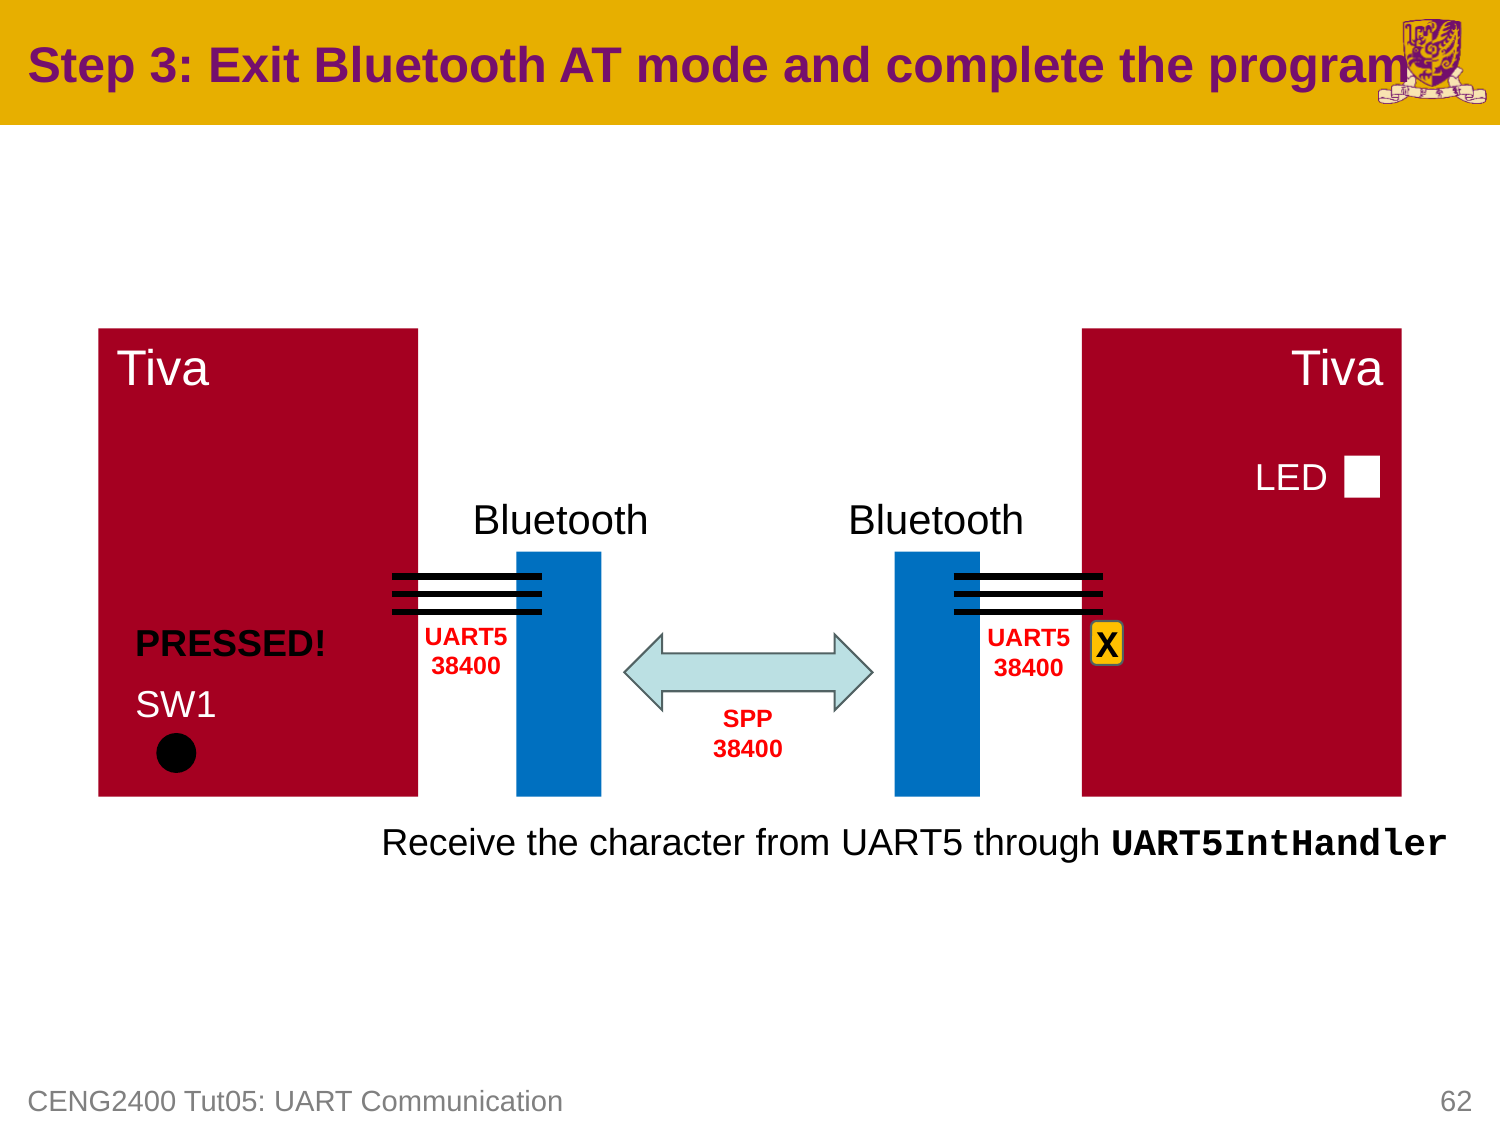

# Step 3: Exit Bluetooth AT mode and complete the program
Tiva
Tiva

LED

Bluetooth
Bluetooth

PRESSED!
UART5
38400
X
UART5
38400

SW1
SPP
38400

Receive the character from UART5 through UART5IntHandler
CENG2400 Tut05: UART Communication
62